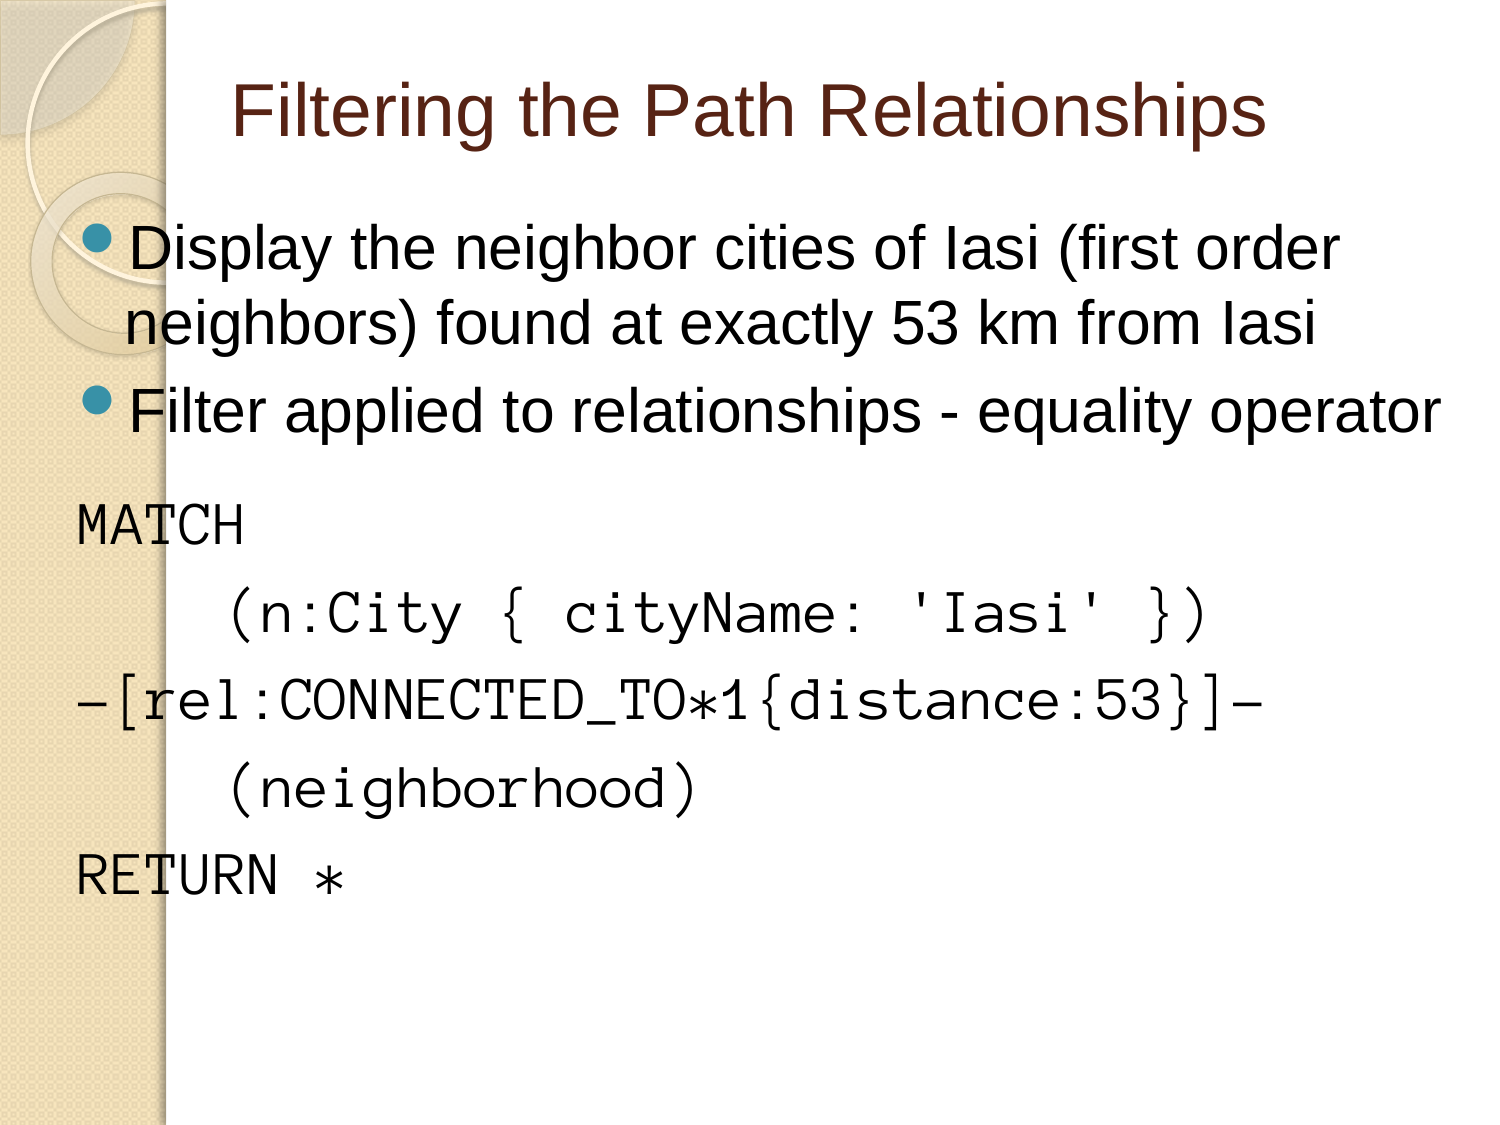

# Filtering the Path Relationships
Display the neighbor cities of Iasi (first order neighbors) found at exactly 53 km from Iasi
Filter applied to relationships - equality operator

MATCH
	(n:City { cityName: 'Iasi' })
-[rel:CONNECTED_TO*1{distance:53}]-
	(neighborhood)
RETURN *